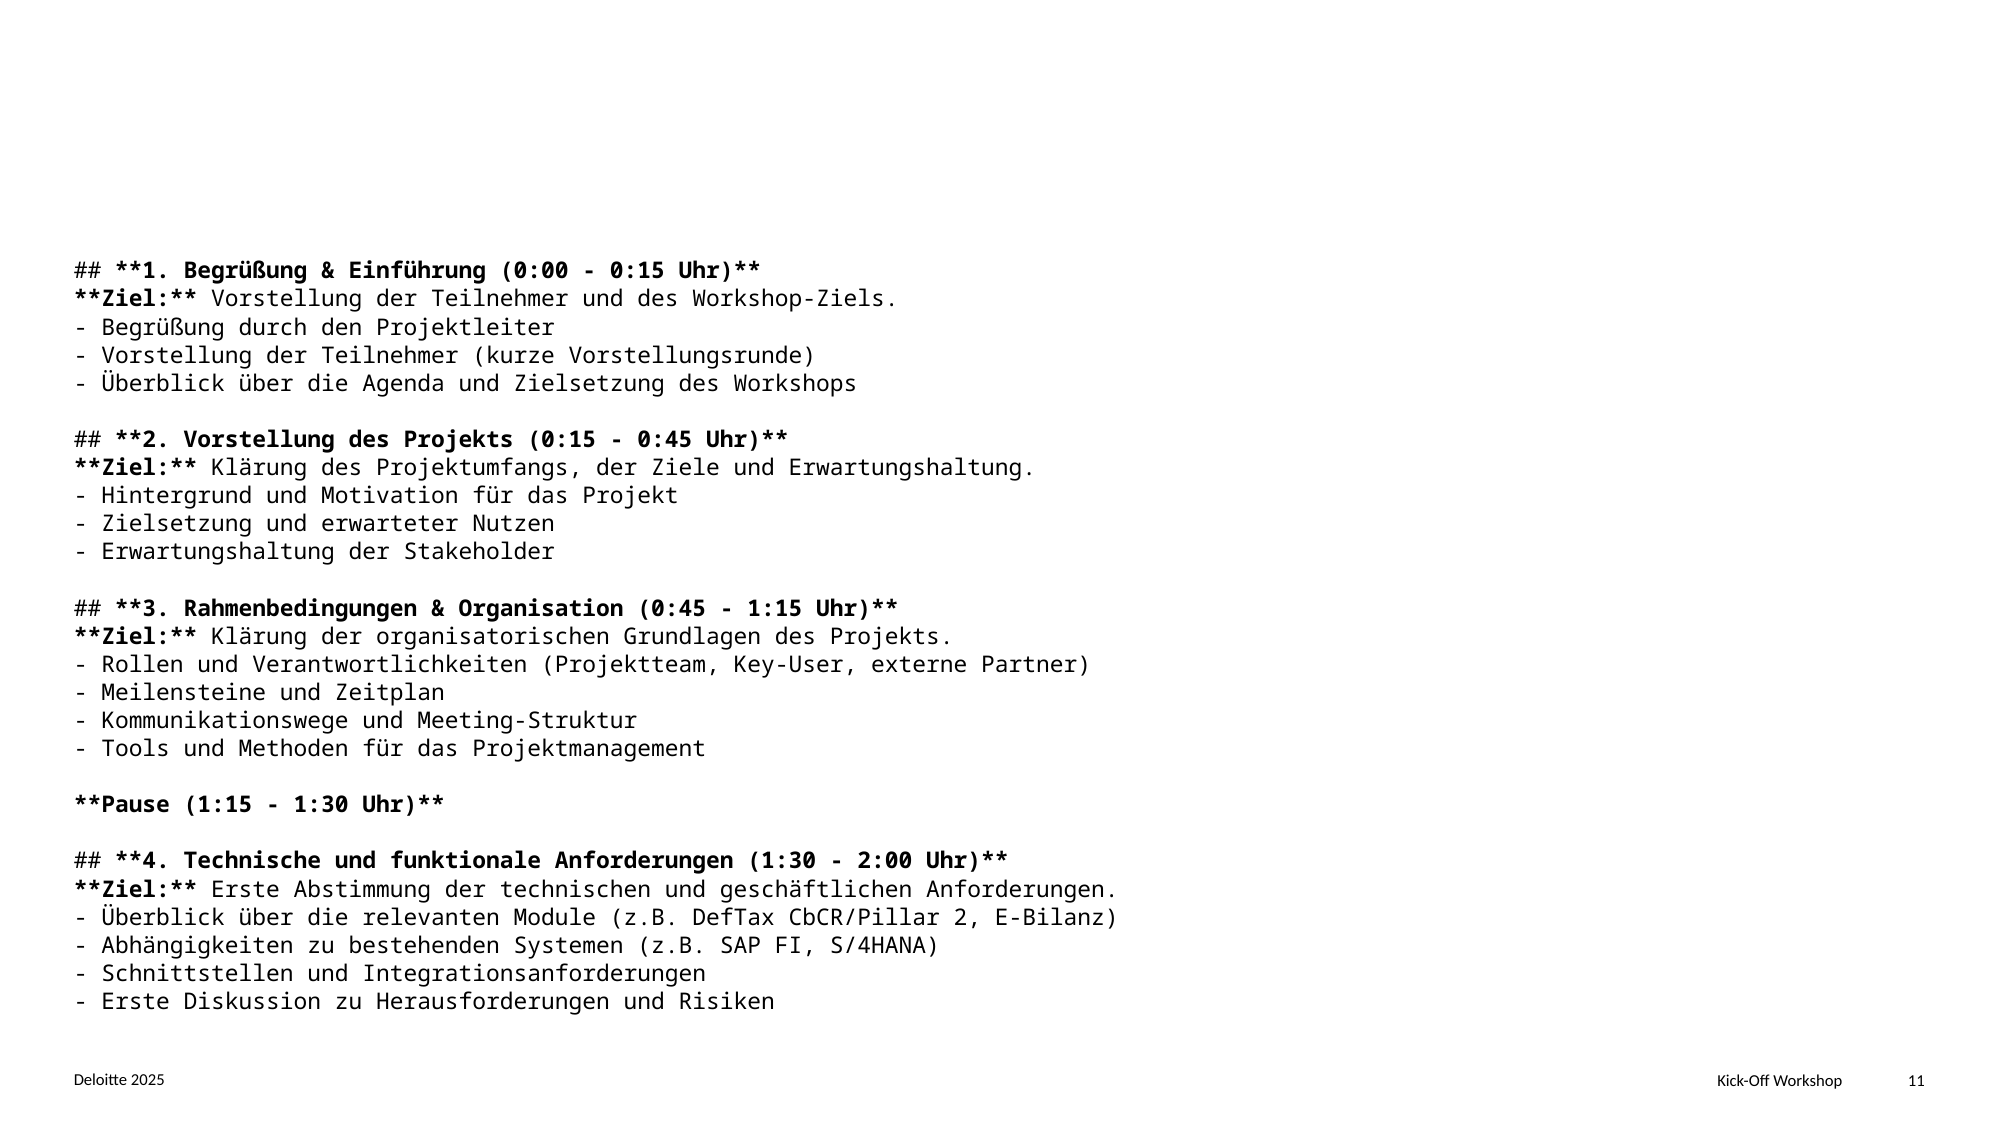

#

## **1. Begrüßung & Einführung (0:00 - 0:15 Uhr)**
**Ziel:** Vorstellung der Teilnehmer und des Workshop-Ziels.
- Begrüßung durch den Projektleiter
- Vorstellung der Teilnehmer (kurze Vorstellungsrunde)
- Überblick über die Agenda und Zielsetzung des Workshops
## **2. Vorstellung des Projekts (0:15 - 0:45 Uhr)**
**Ziel:** Klärung des Projektumfangs, der Ziele und Erwartungshaltung.
- Hintergrund und Motivation für das Projekt
- Zielsetzung und erwarteter Nutzen
- Erwartungshaltung der Stakeholder
## **3. Rahmenbedingungen & Organisation (0:45 - 1:15 Uhr)**
**Ziel:** Klärung der organisatorischen Grundlagen des Projekts.
- Rollen und Verantwortlichkeiten (Projektteam, Key-User, externe Partner)
- Meilensteine und Zeitplan
- Kommunikationswege und Meeting-Struktur
- Tools und Methoden für das Projektmanagement
**Pause (1:15 - 1:30 Uhr)**
## **4. Technische und funktionale Anforderungen (1:30 - 2:00 Uhr)**
**Ziel:** Erste Abstimmung der technischen und geschäftlichen Anforderungen.
- Überblick über die relevanten Module (z.B. DefTax CbCR/Pillar 2, E-Bilanz)
- Abhängigkeiten zu bestehenden Systemen (z.B. SAP FI, S/4HANA)
- Schnittstellen und Integrationsanforderungen
- Erste Diskussion zu Herausforderungen und Risiken